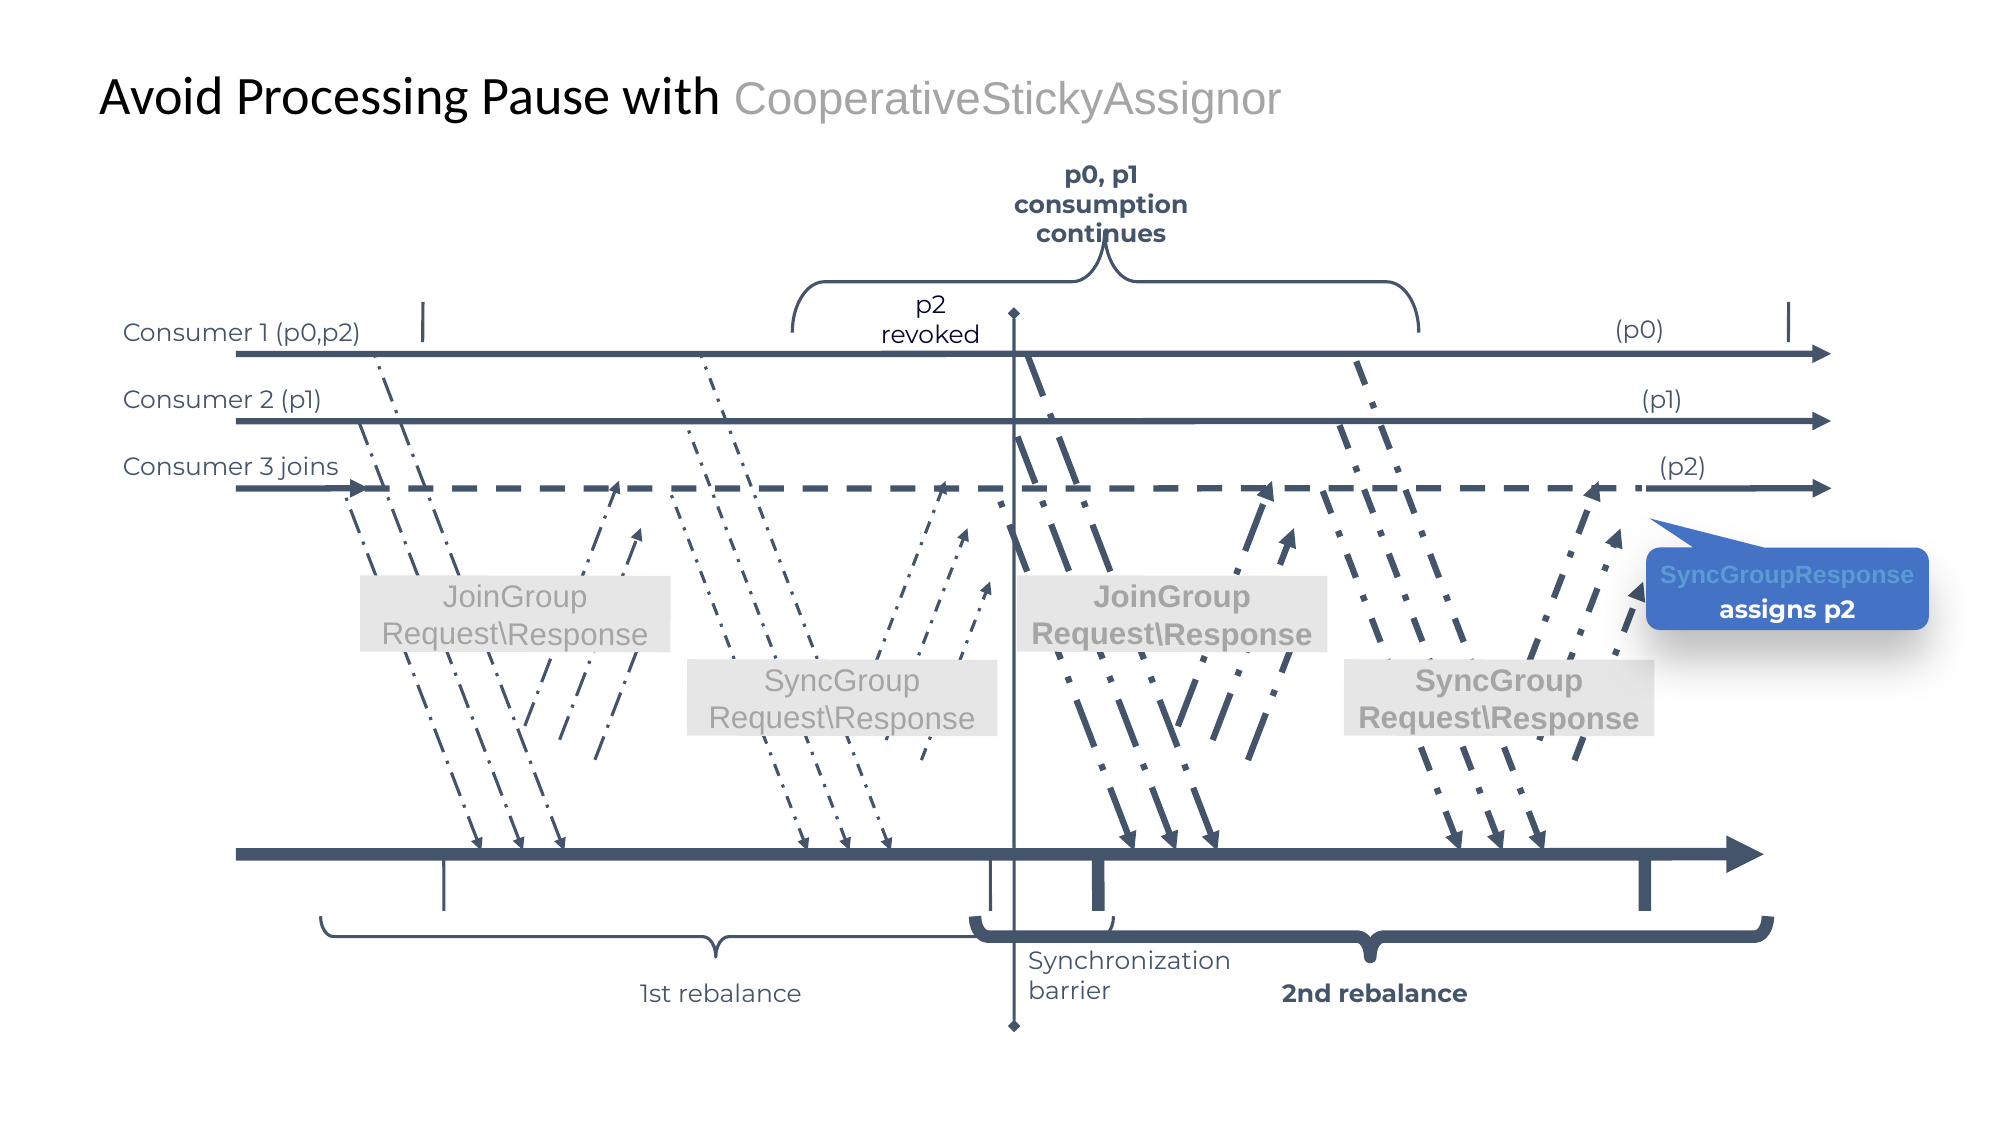

# Avoid Processing Pause with CooperativeStickyAssignor
p0, p1 consumption continues

p2 revoked
(p0)
Consumer 1 (p0,p2)
Consumer 2 (p1)
(p1)
Consumer 3 joins
(p2)
SyncGroupResponse assigns p2
JoinGroup
Request\Response
JoinGroup
Request\Response
SyncGroup
Request\Response
SyncGroup
Request\Response

Synchronization barrier
1st rebalance
2nd rebalance